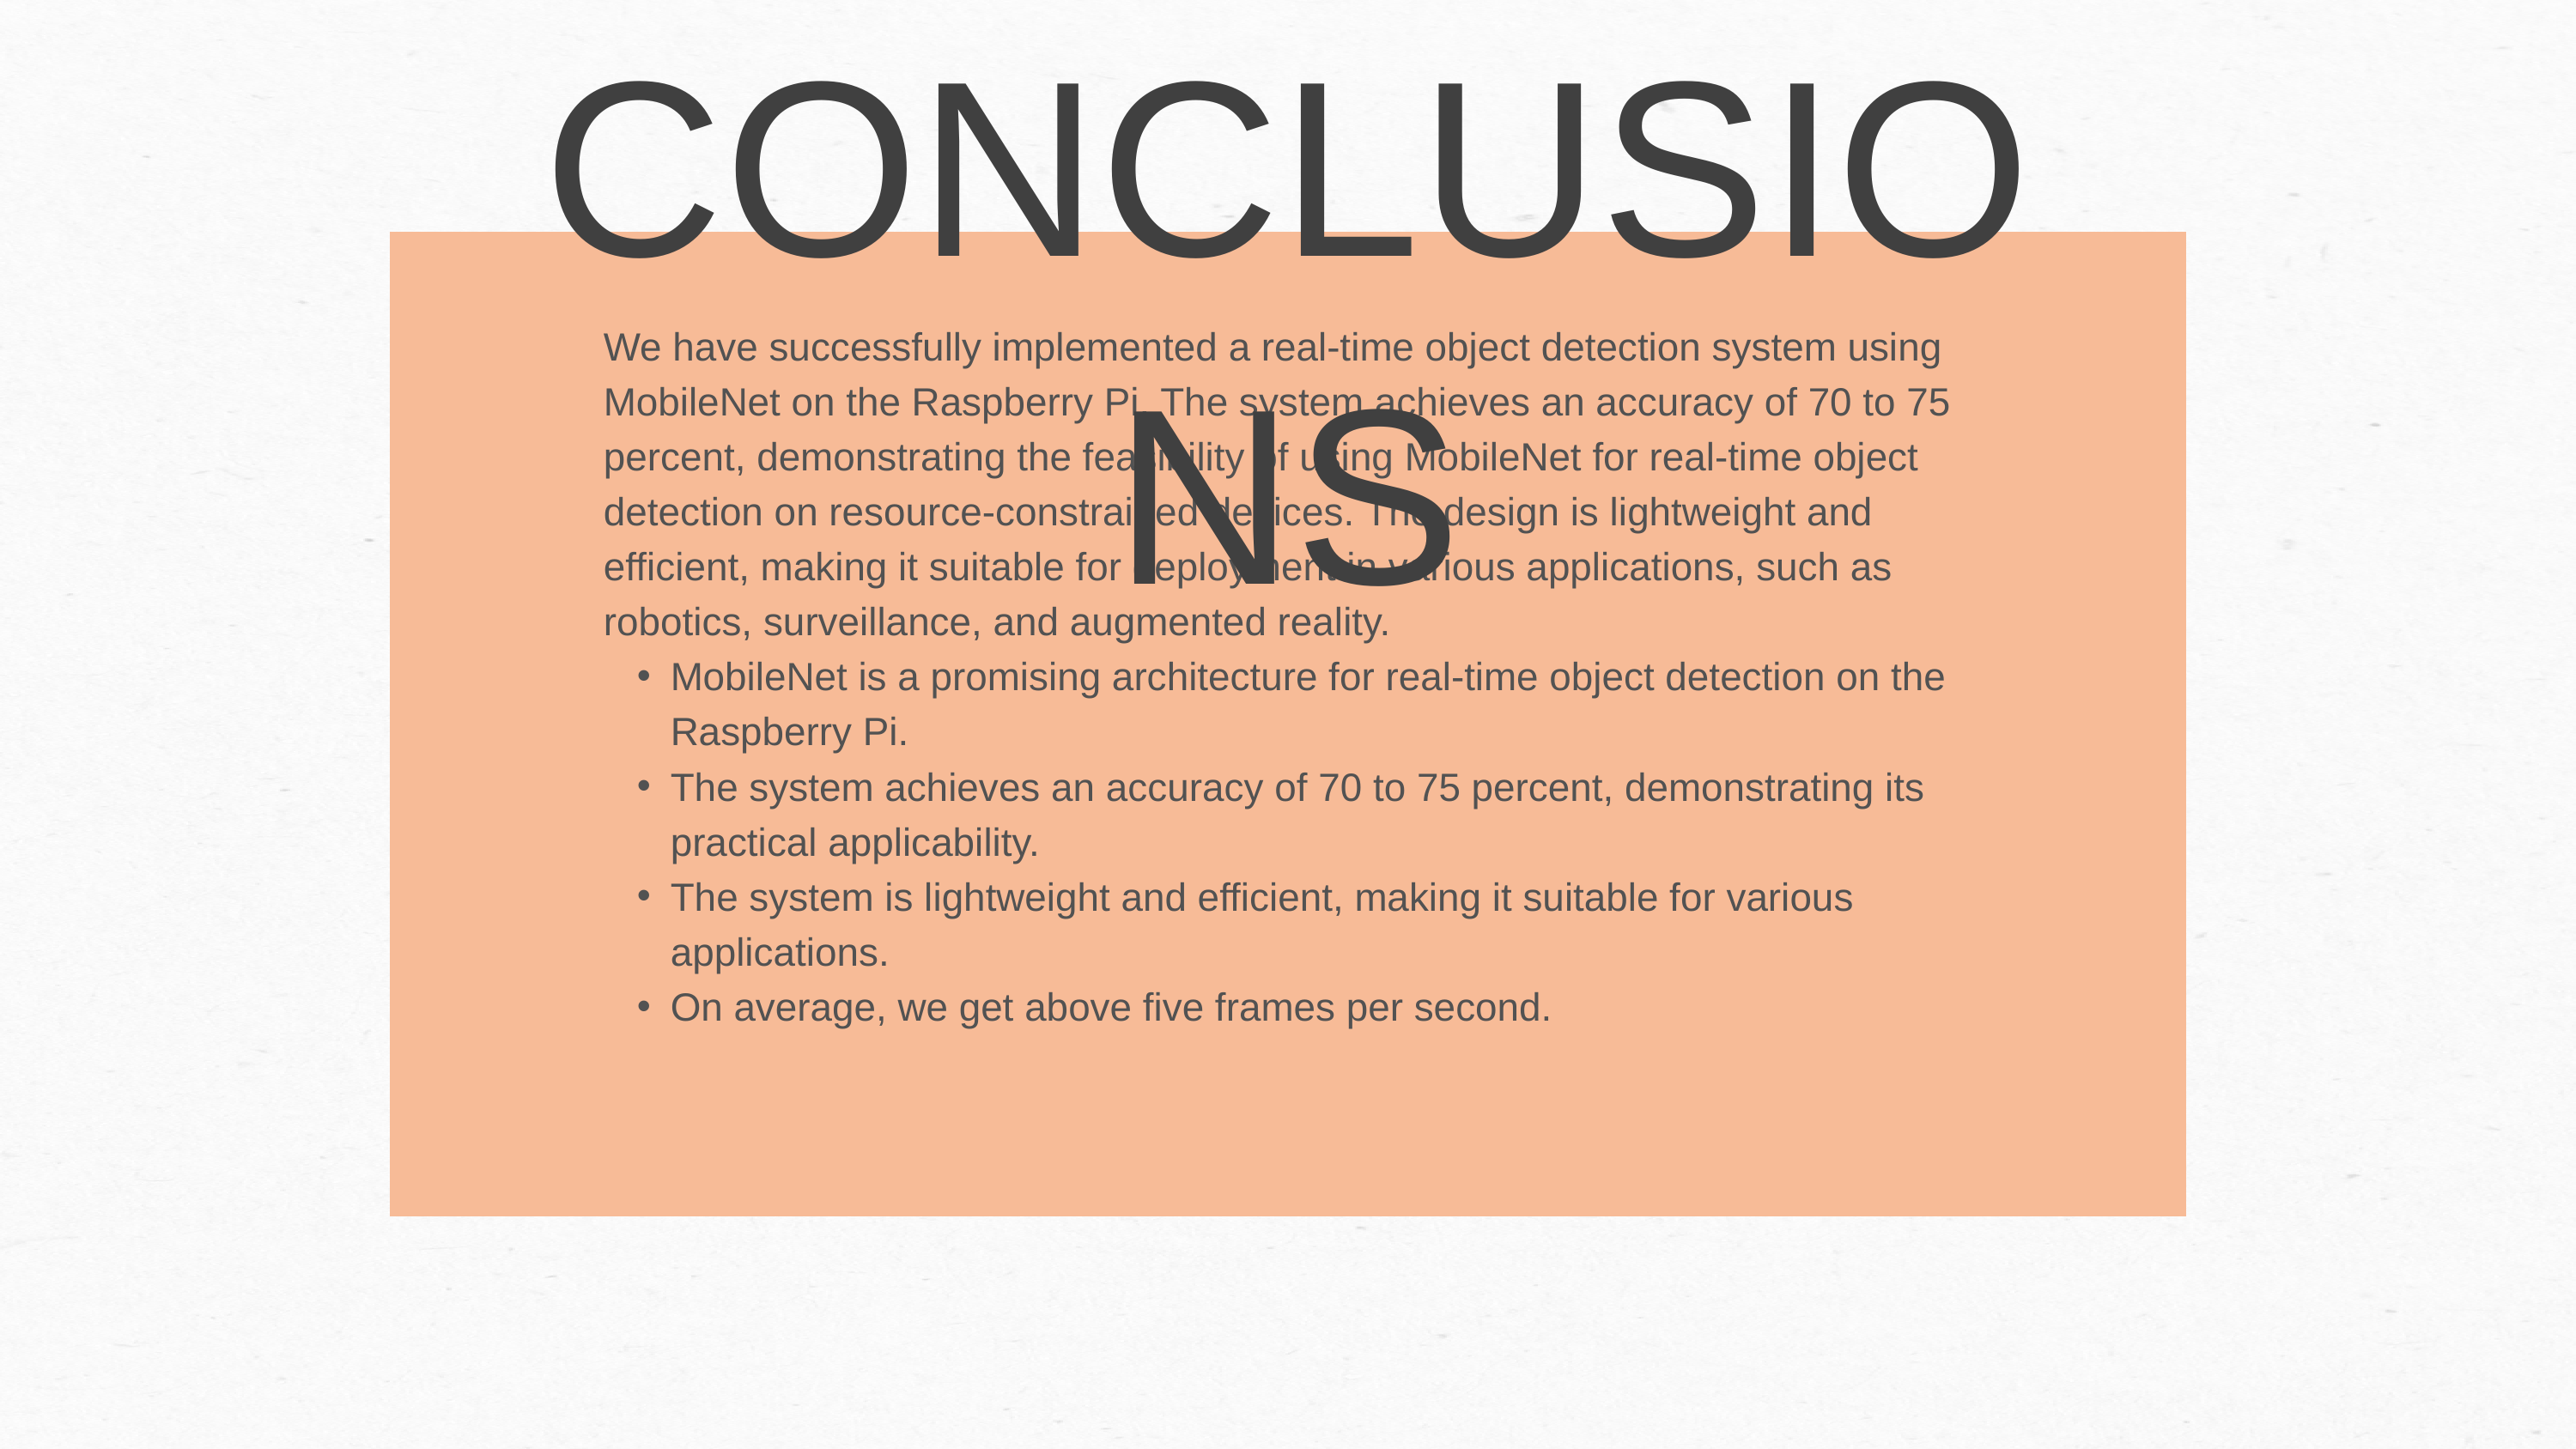

CONCLUSIONS

We have successfully implemented a real-time object detection system using MobileNet on the Raspberry Pi. The system achieves an accuracy of 70 to 75 percent, demonstrating the feasibility of using MobileNet for real-time object detection on resource-constrained devices. The design is lightweight and efficient, making it suitable for deployment in various applications, such as robotics, surveillance, and augmented reality.
MobileNet is a promising architecture for real-time object detection on the Raspberry Pi.
The system achieves an accuracy of 70 to 75 percent, demonstrating its practical applicability.
The system is lightweight and efficient, making it suitable for various applications.
On average, we get above five frames per second.